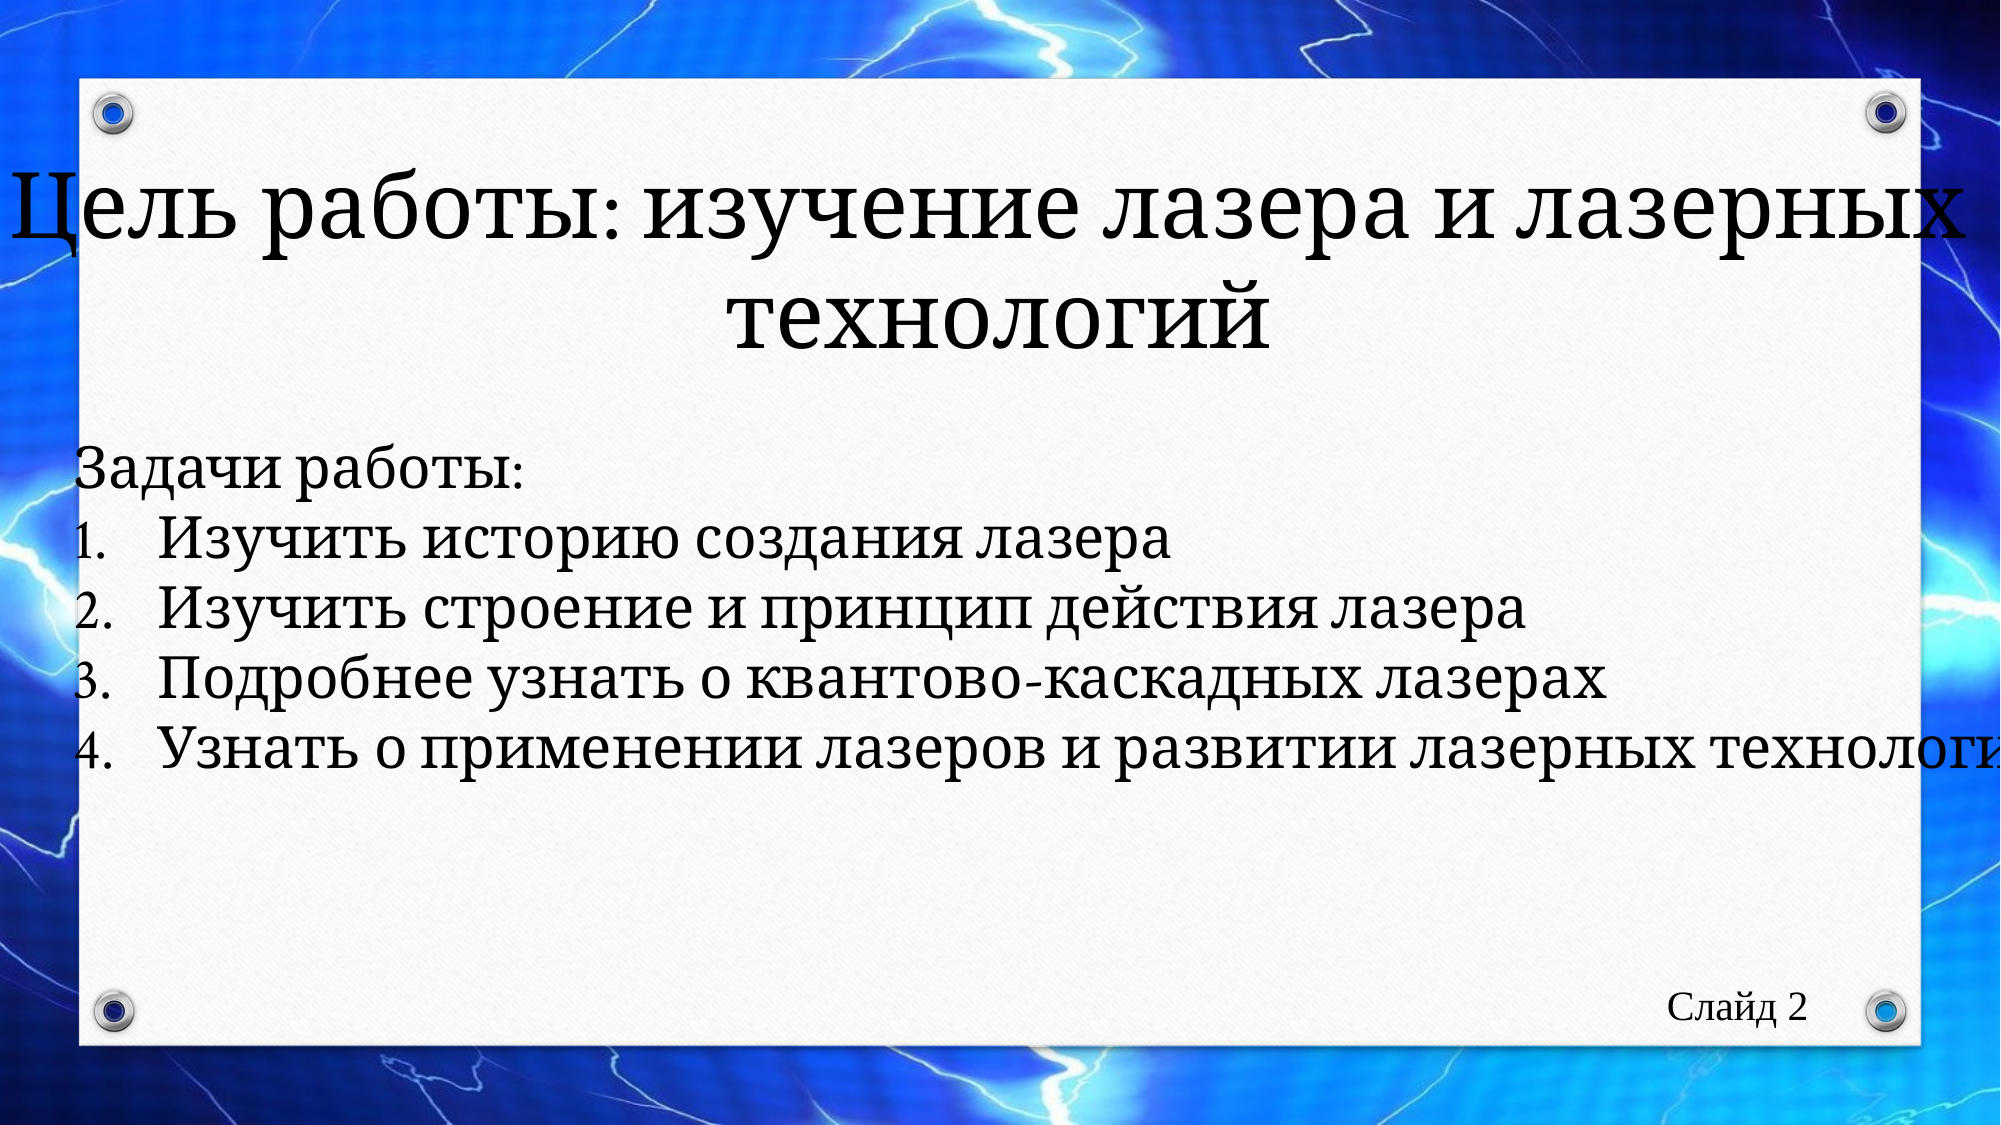

Цель работы: изучение лазера и лазерных
 технологий
Задачи работы:
Изучить историю создания лазера
Изучить строение и принцип действия лазера
Подробнее узнать о квантово-каскадных лазерах
Узнать о применении лазеров и развитии лазерных технологий

Слайд 2